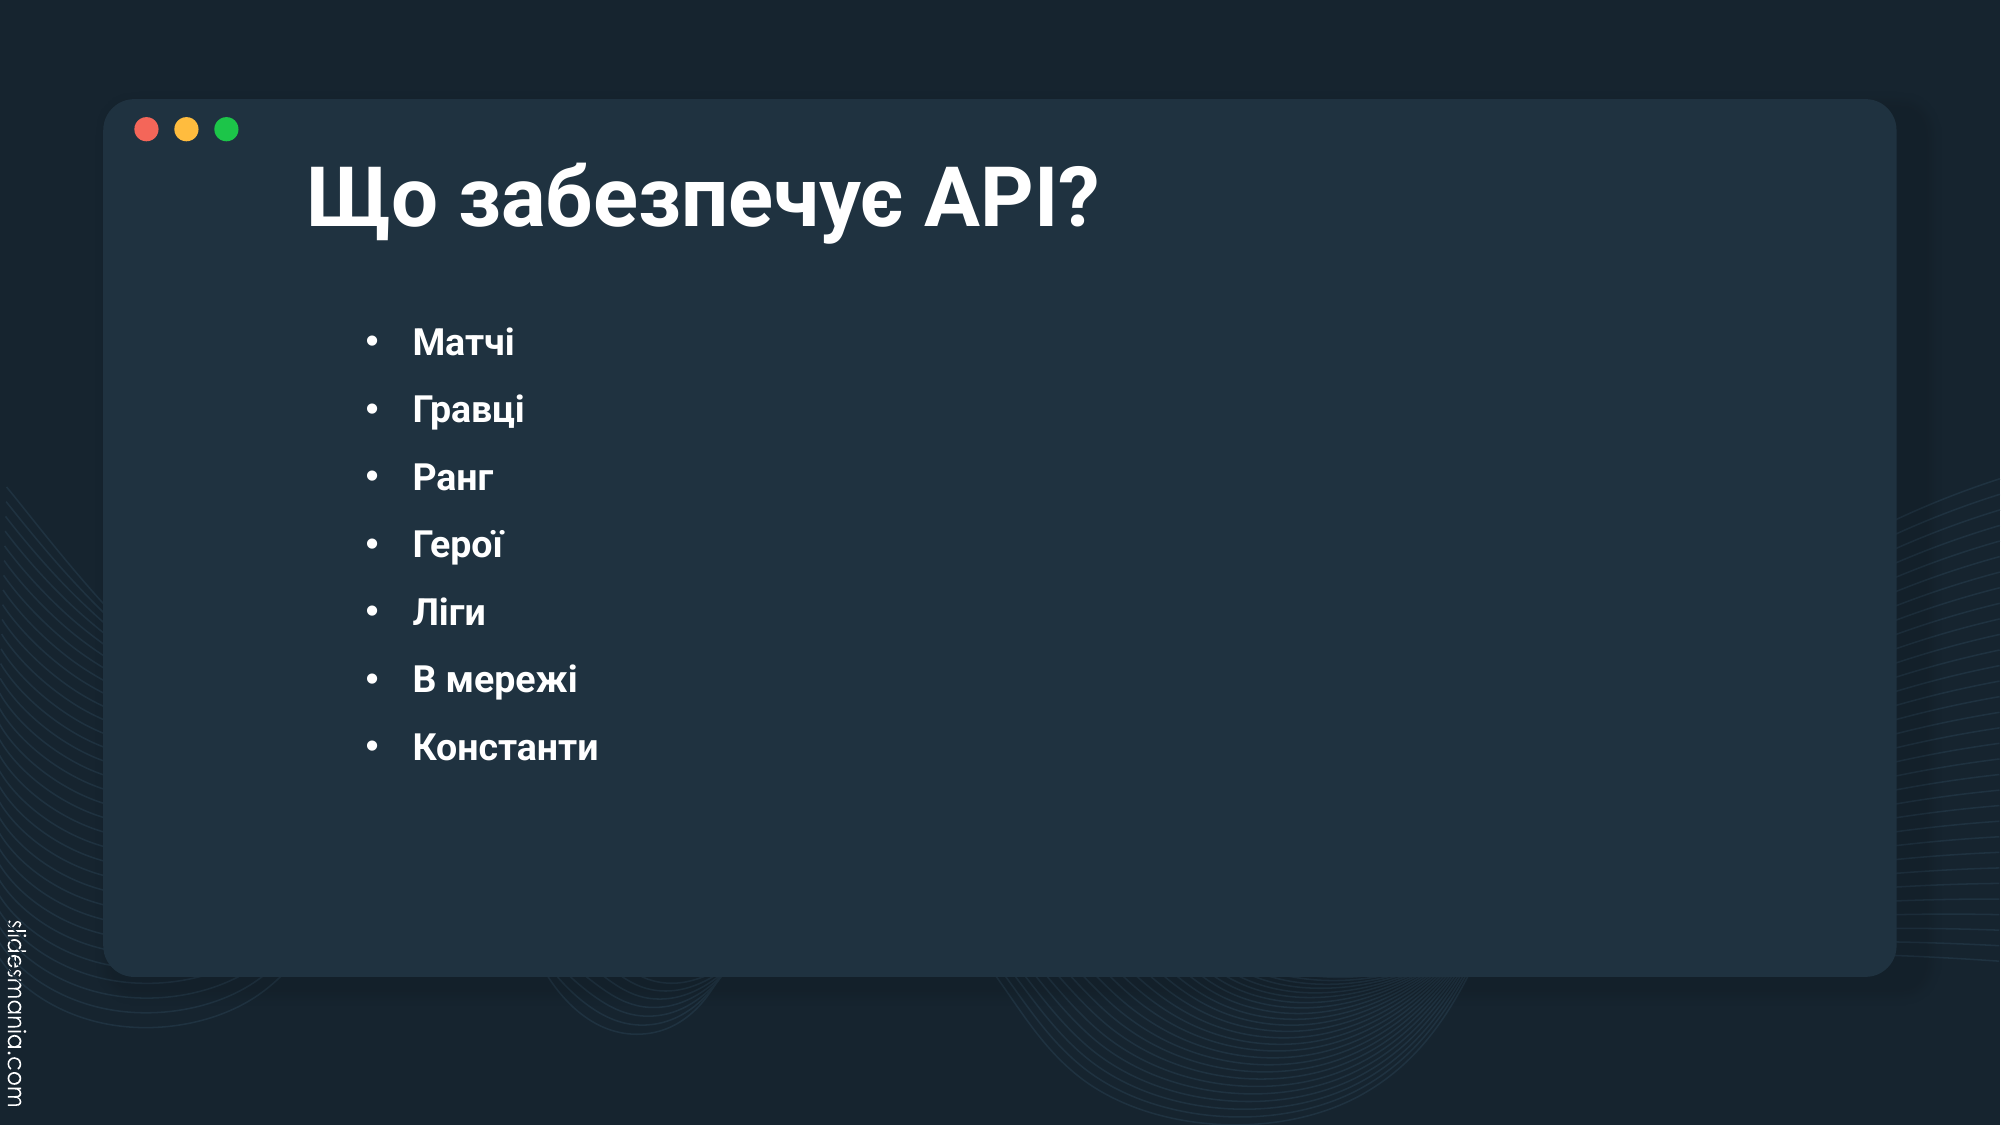

Що забезпечує API?
Матчі
Гравці
Ранг
Герої
Ліги
В мережі
Константи